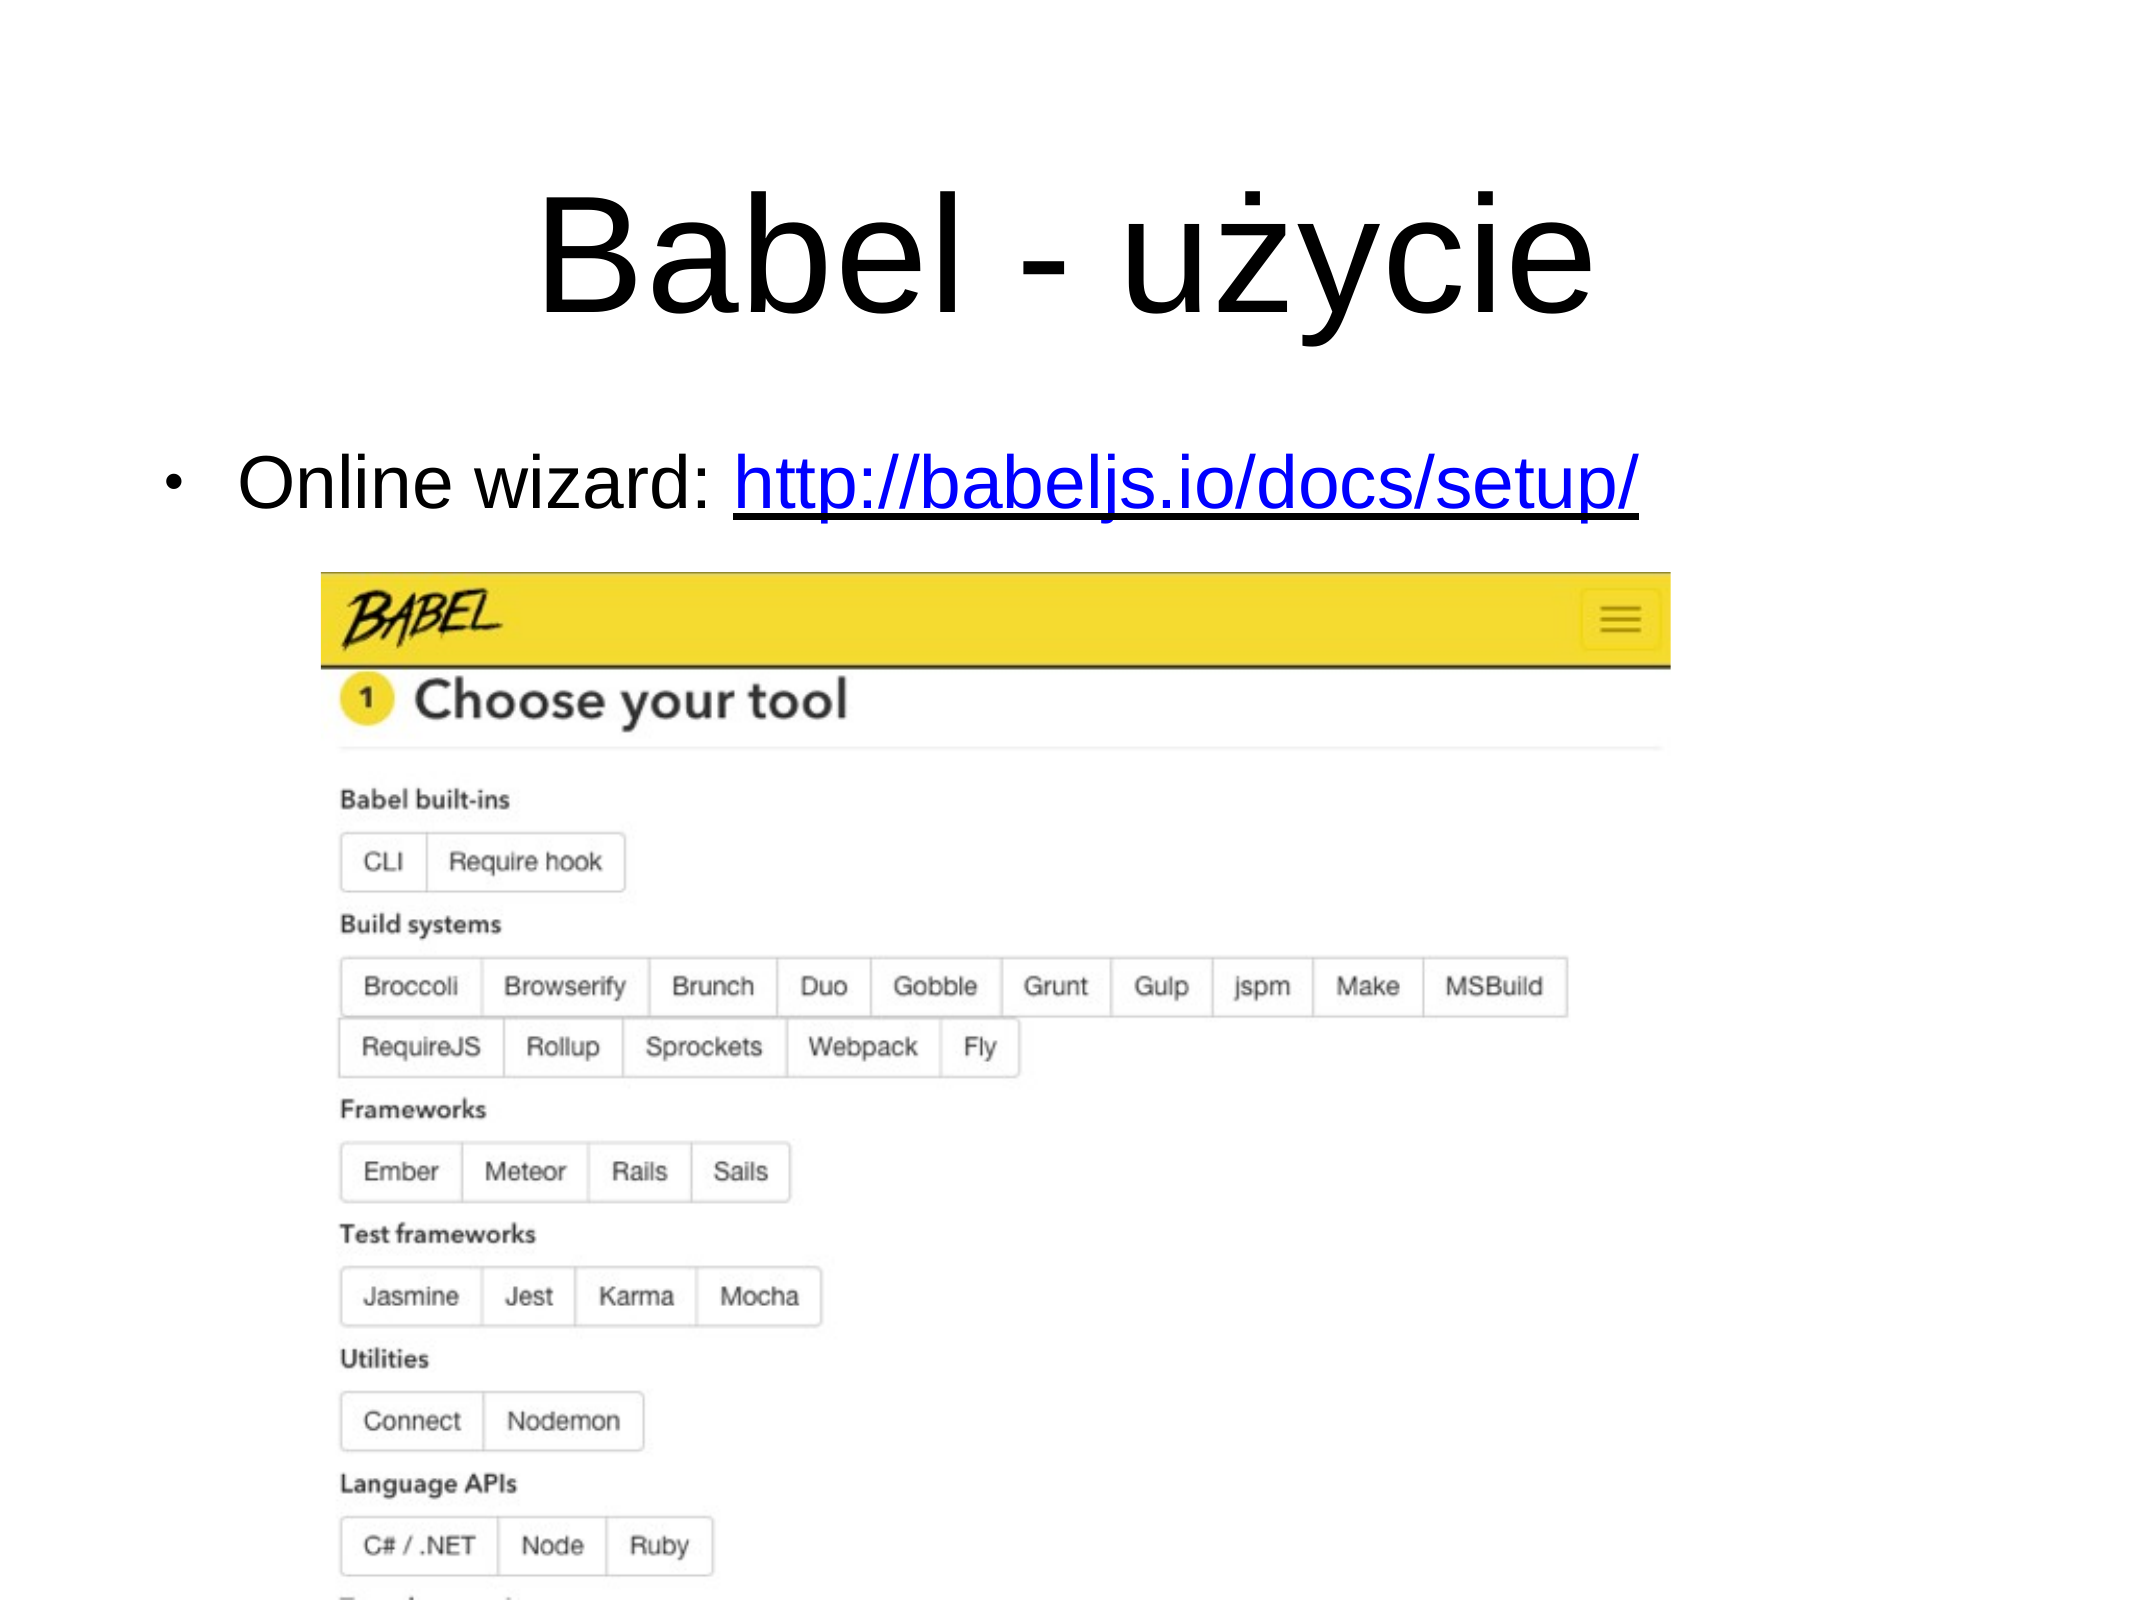

# Babel - użycie
Online wizard: http://babeljs.io/docs/setup/
•